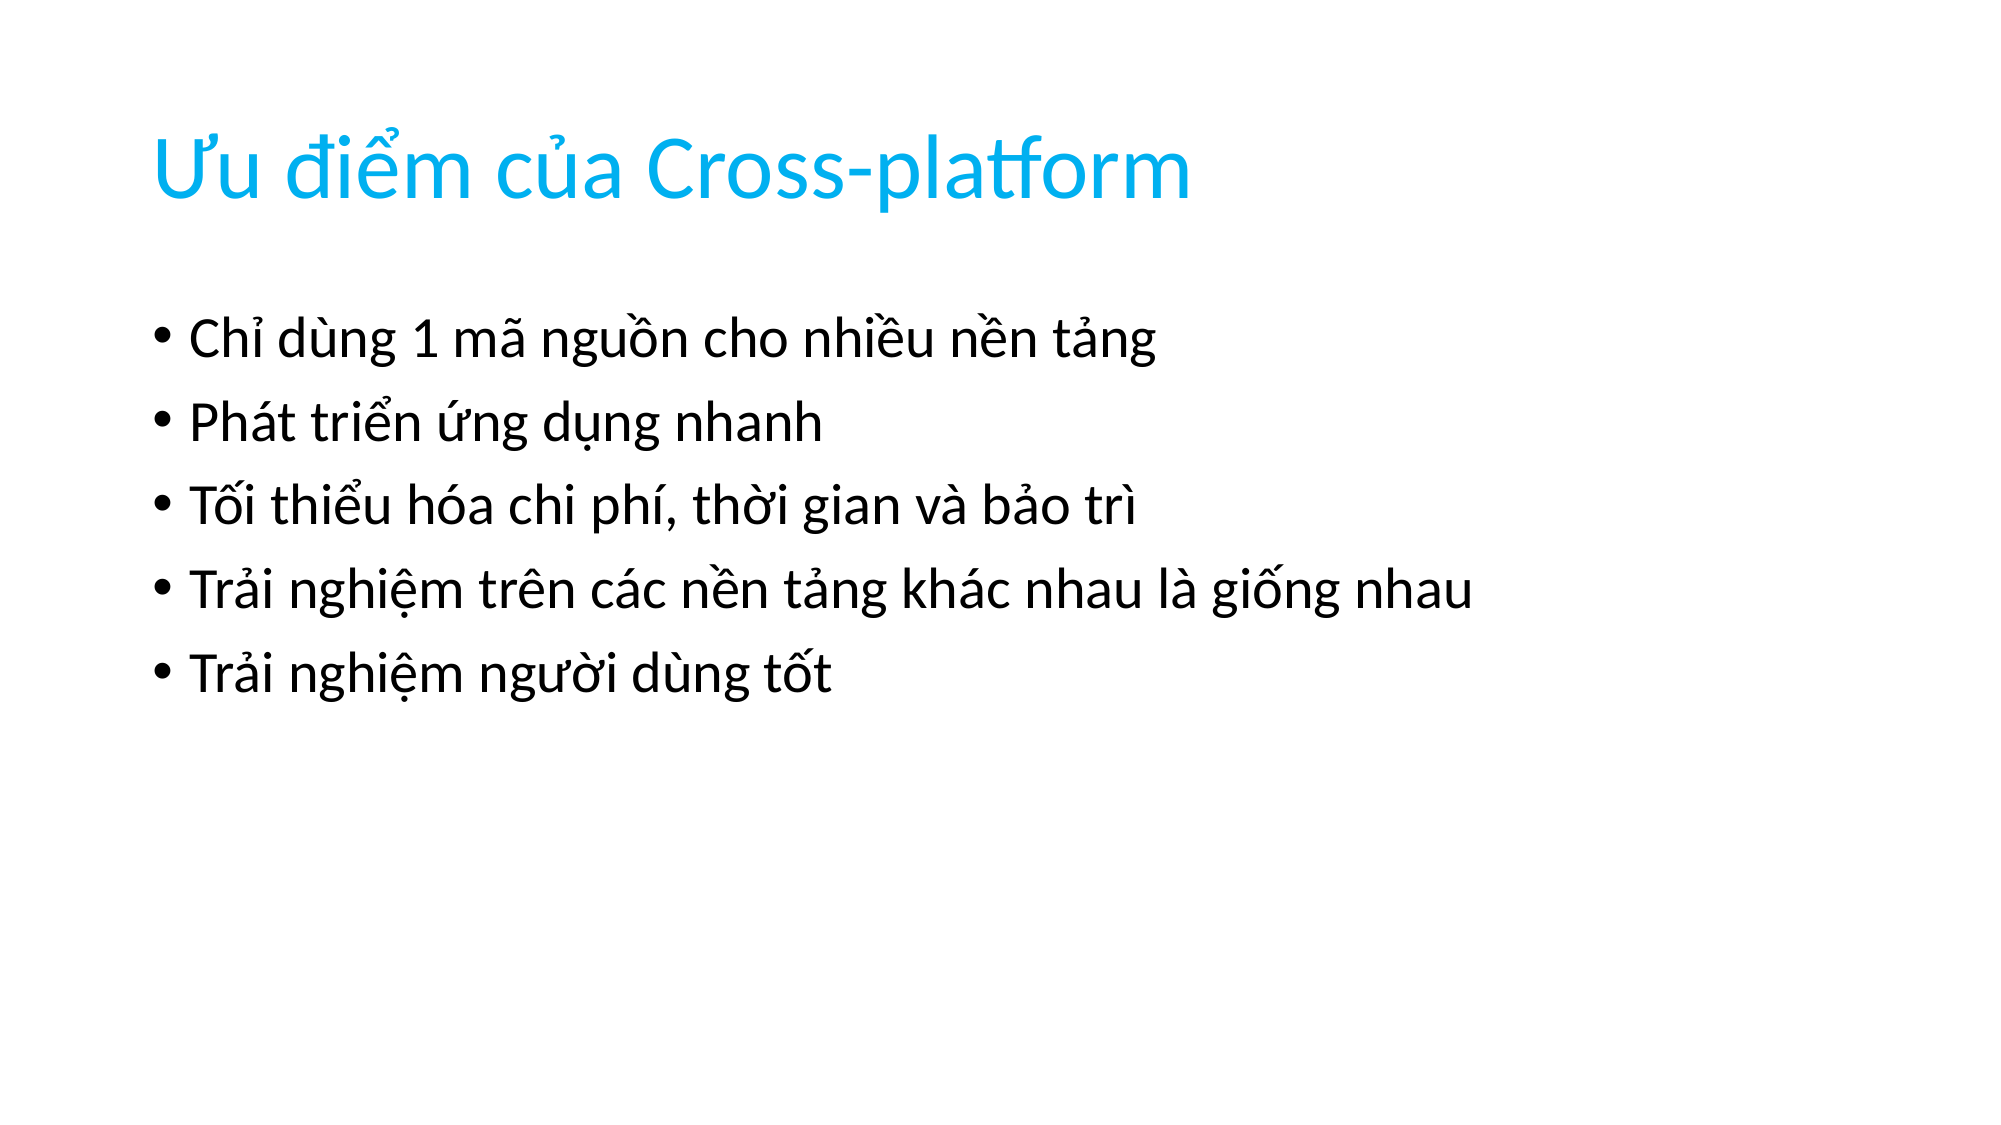

# Ưu điểm của Cross-platform
Chỉ dùng 1 mã nguồn cho nhiều nền tảng
Phát triển ứng dụng nhanh
Tối thiểu hóa chi phí, thời gian và bảo trì
Trải nghiệm trên các nền tảng khác nhau là giống nhau
Trải nghiệm người dùng tốt